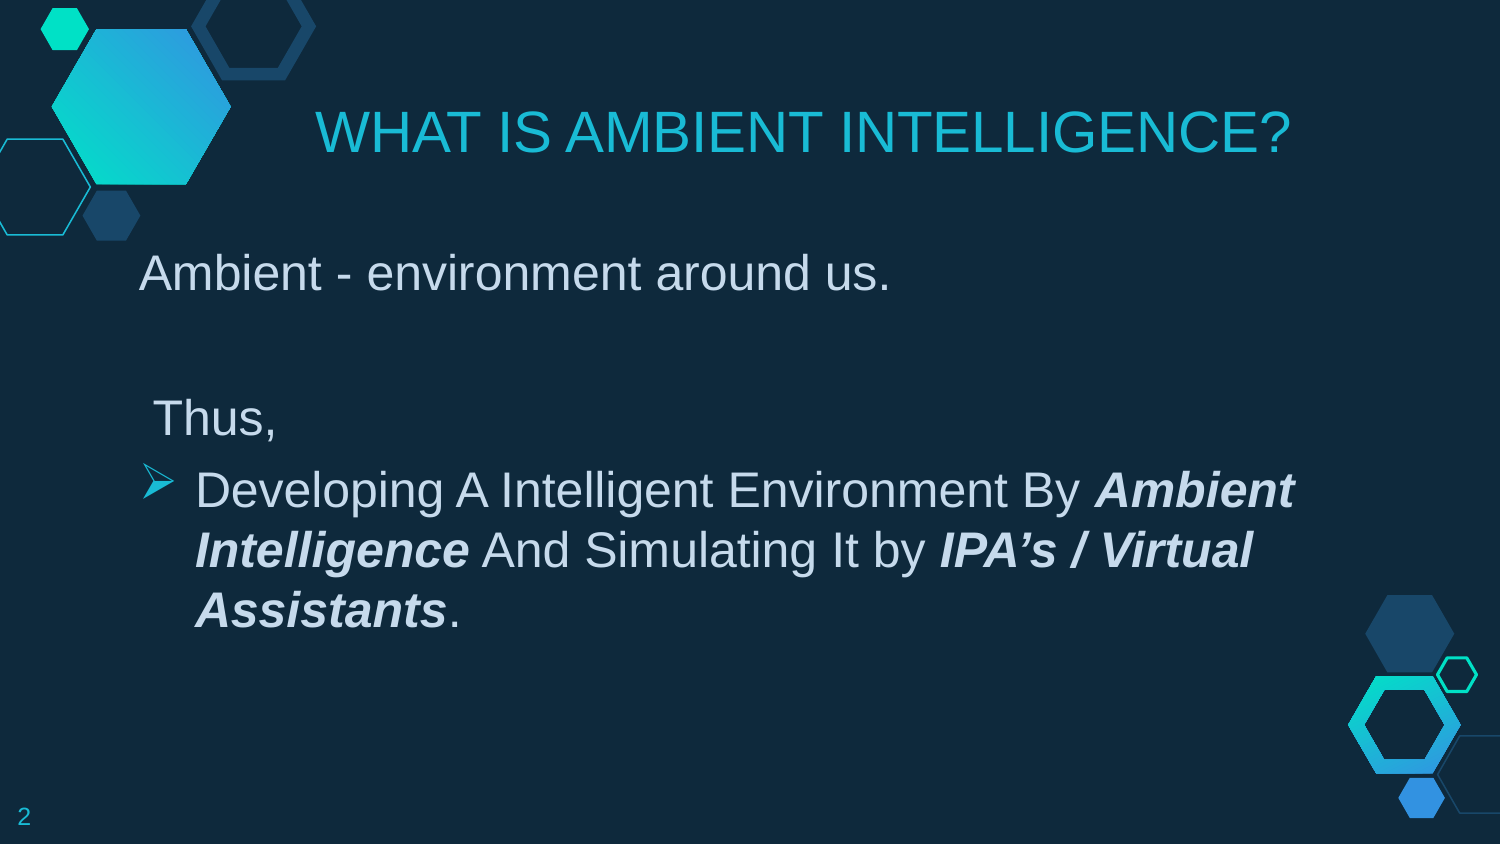

WHAT IS AMBIENT INTELLIGENCE?
Ambient - environment around us.

 Thus,
Developing A Intelligent Environment By Ambient Intelligence And Simulating It by IPA’s / Virtual Assistants.
2